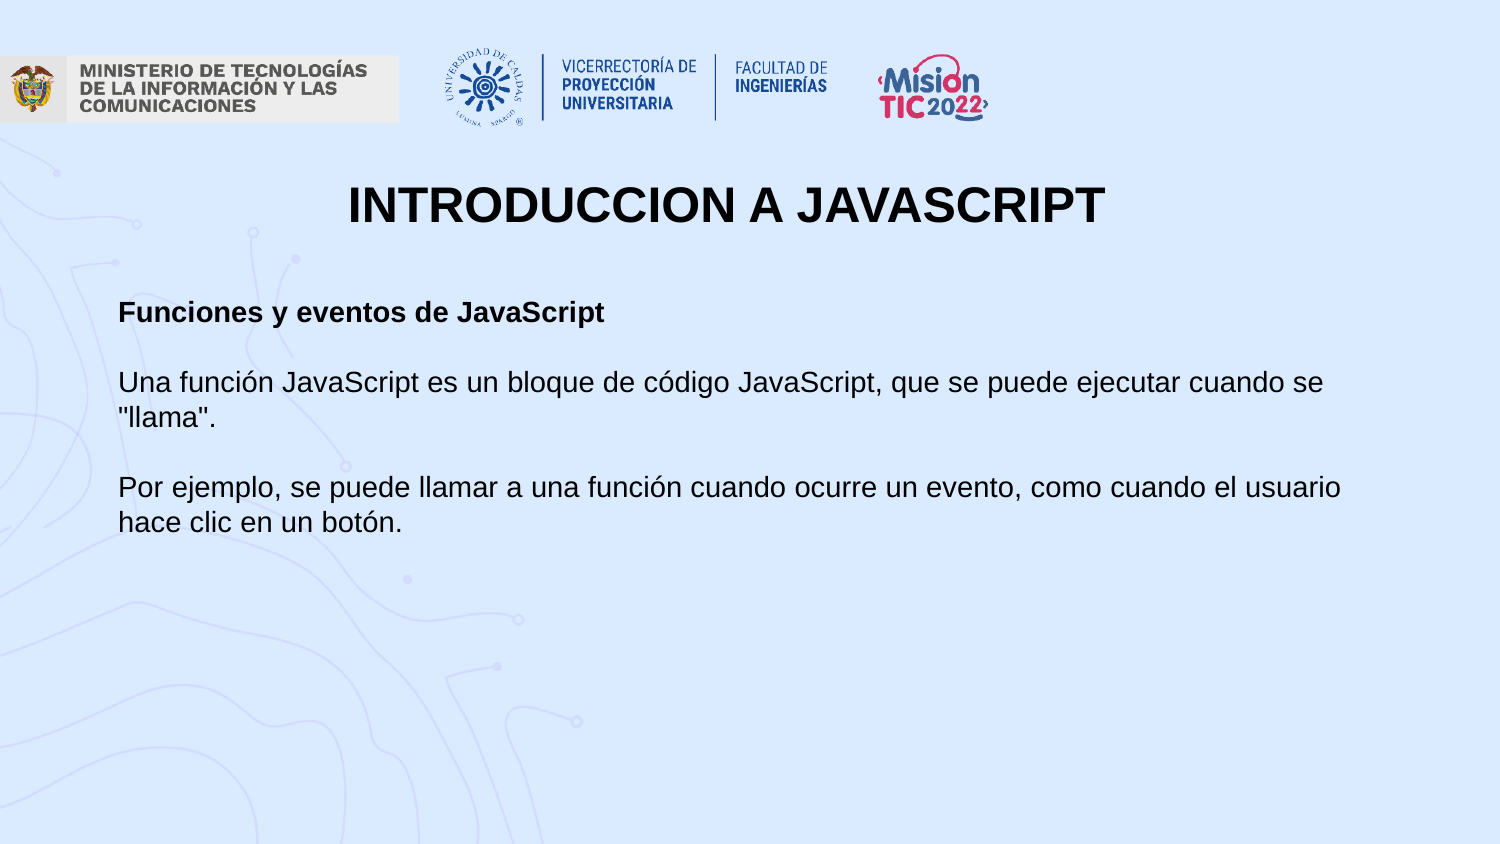

INTRODUCCION A JAVASCRIPT

Funciones y eventos de JavaScript

Una función JavaScript es un bloque de código JavaScript, que se puede ejecutar cuando se "llama".

Por ejemplo, se puede llamar a una función cuando ocurre un evento, como cuando el usuario hace clic en un botón.